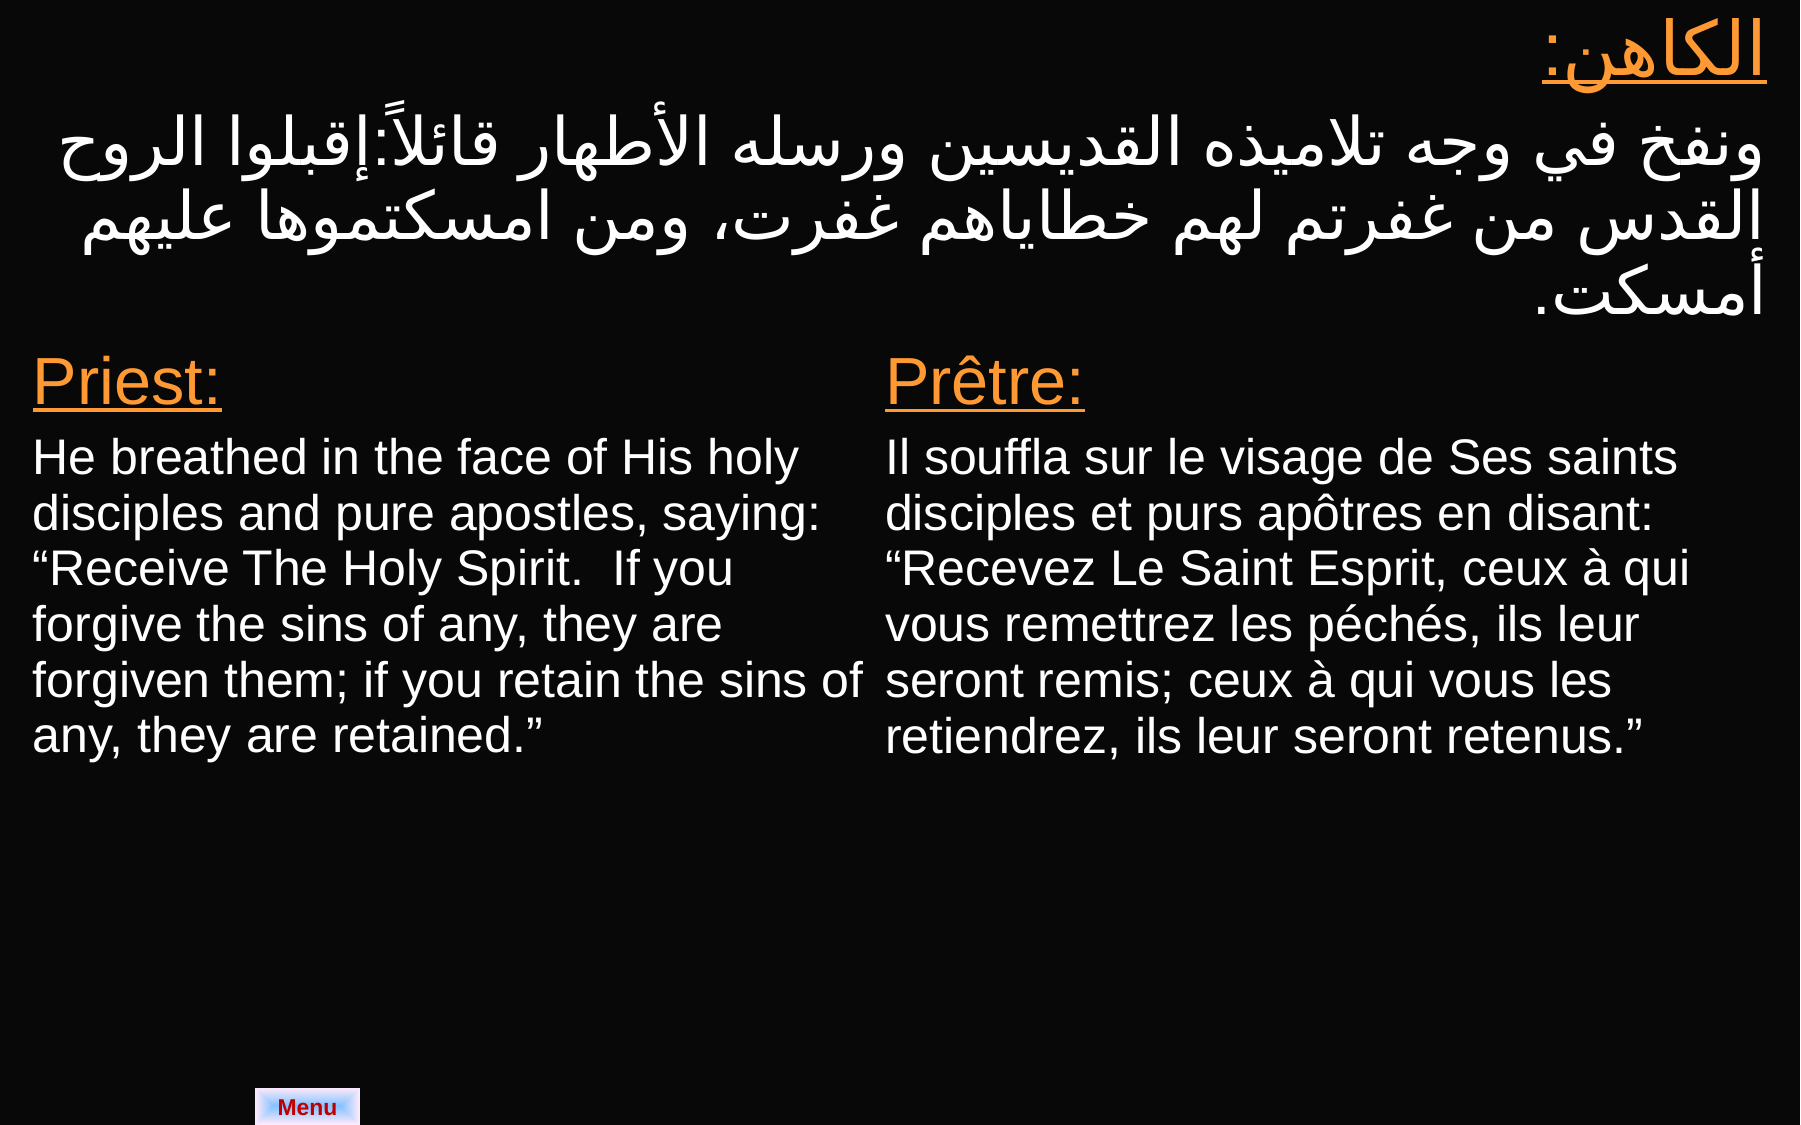

| الكاهن: ونفخ في وجه تلاميذه القديسين ورسله الأطهار قائلاً:إقبلوا الروح القدس من غفرتم لهم خطاياهم غفرت، ومن امسكتموها عليهم أمسكت. |  |
| --- | --- |
| Priest: He breathed in the face of His holy disciples and pure apostles, saying: “Receive The Holy Spirit. If you forgive the sins of any, they are forgiven them; if you retain the sins of any, they are retained.” | Prêtre: Il souffla sur le visage de Ses saints disciples et purs apôtres en disant: “Recevez Le Saint Esprit, ceux à qui vous remettrez les péchés, ils leur seront remis; ceux à qui vous les retiendrez, ils leur seront retenus.” |

Menu